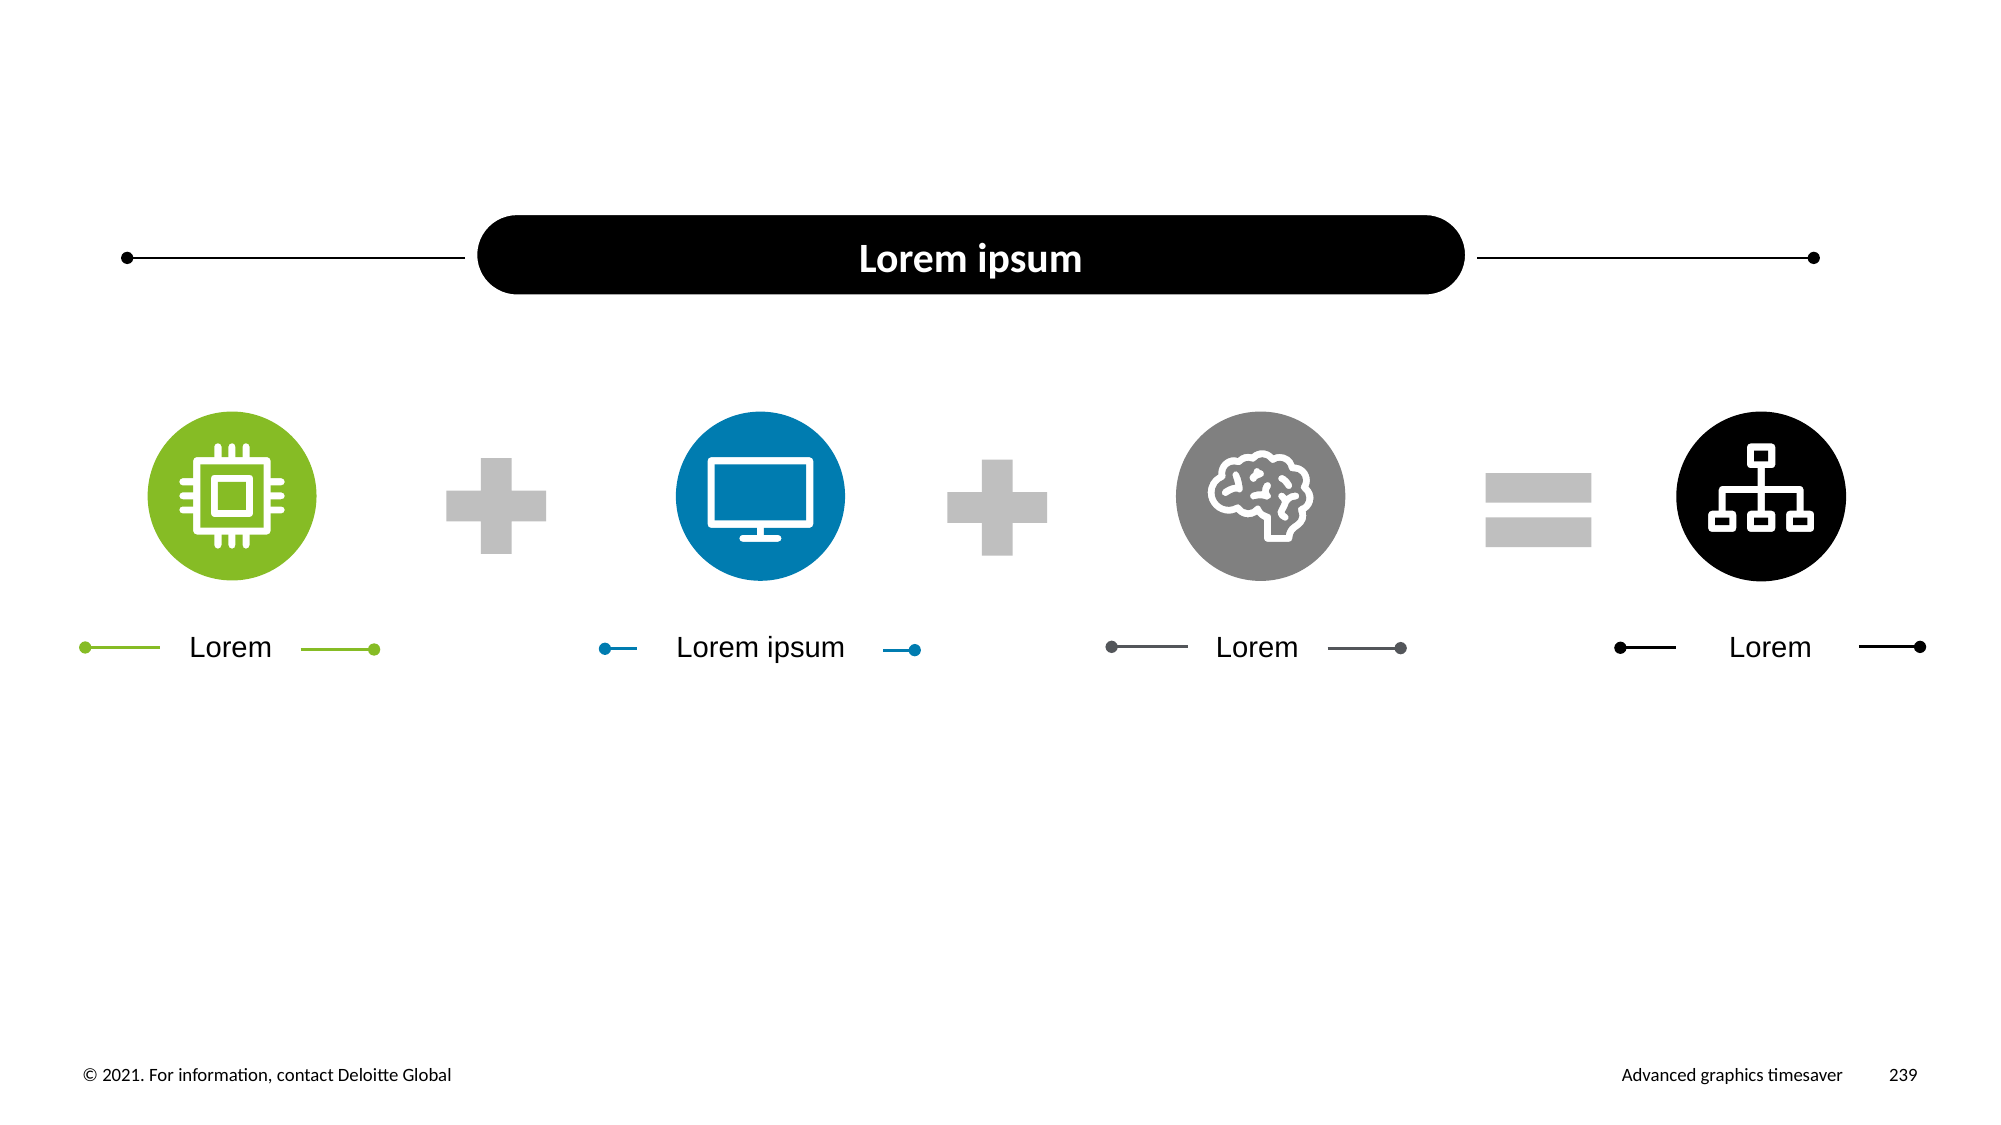

Lorem ipsum

Lorem

Lorem
Lorem ipsum
Lorem